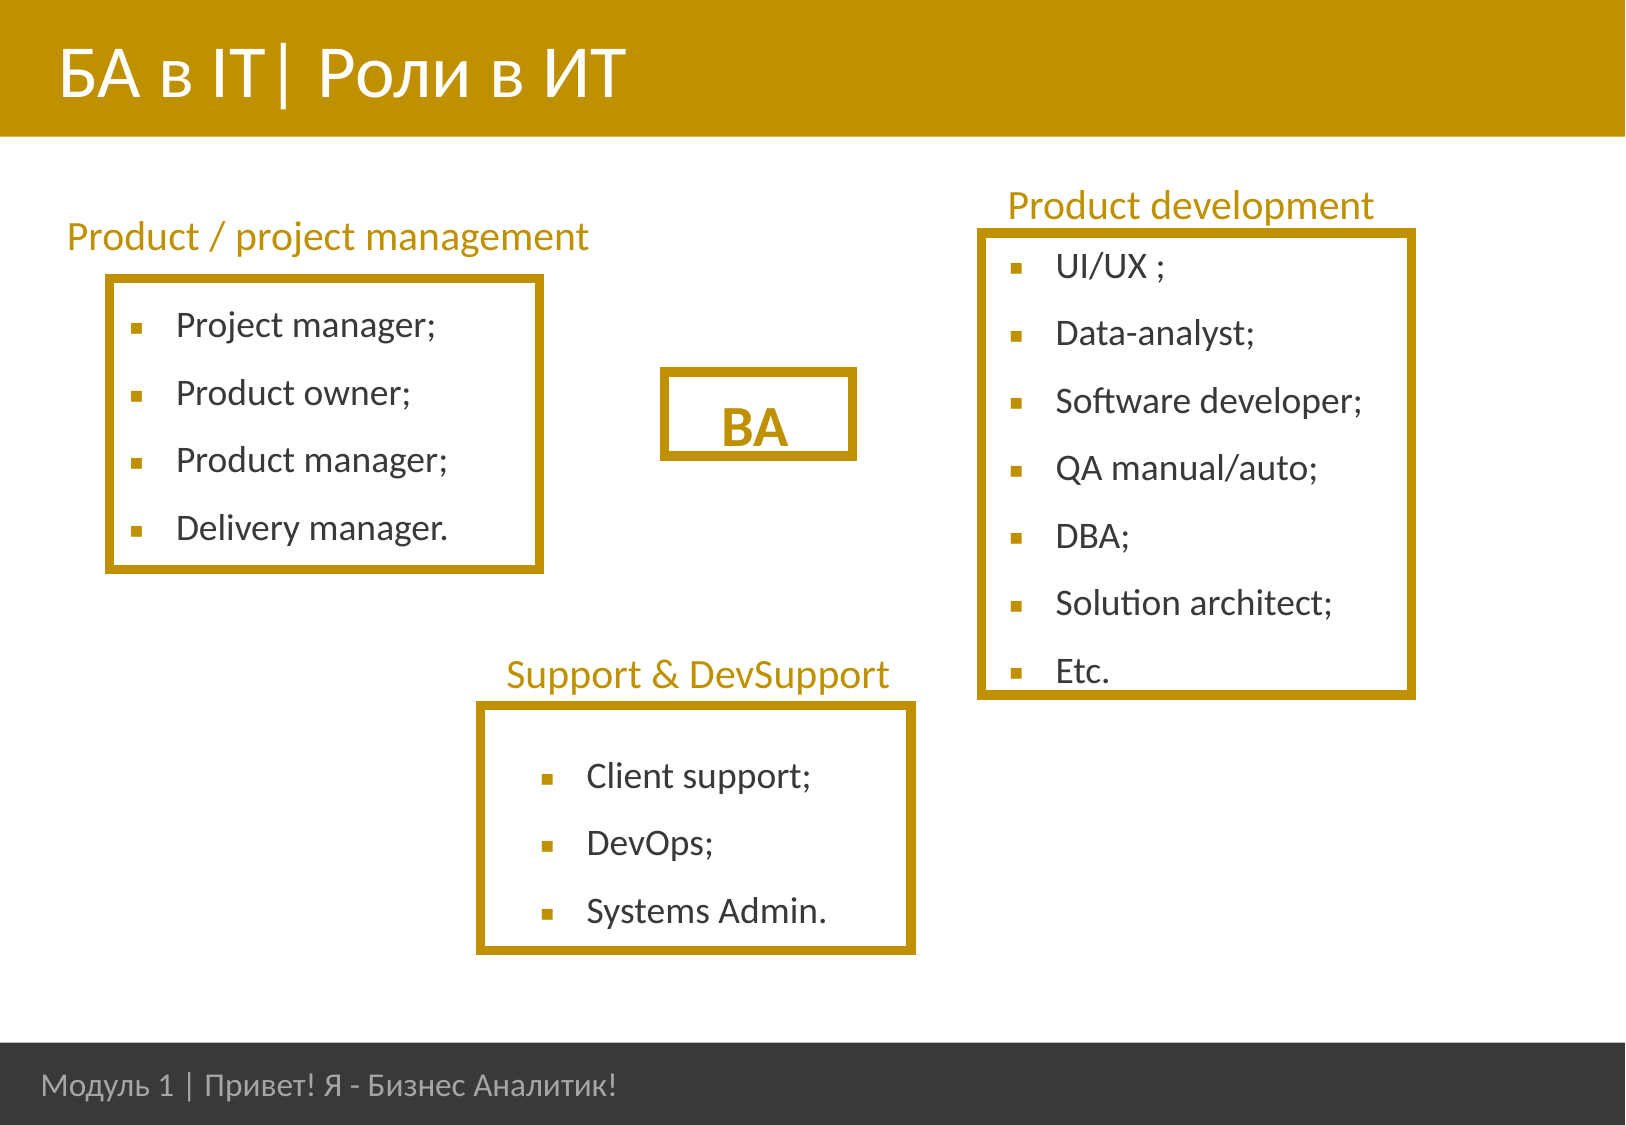

БА в ІТ| Роли в ИТ
Product development
Product / project management
UI/UX ;
Data-analyst;
Software developer;
QA manual/auto;
DBA;
Solution architect;
Etc.

Project manager;
Product owner;
Product manager;
Delivery manager.

BA

Support & DevSupport

Client support;
DevOps;
Systems Admin.

Модуль 1 | Привет! Я - Бизнес Аналитик!